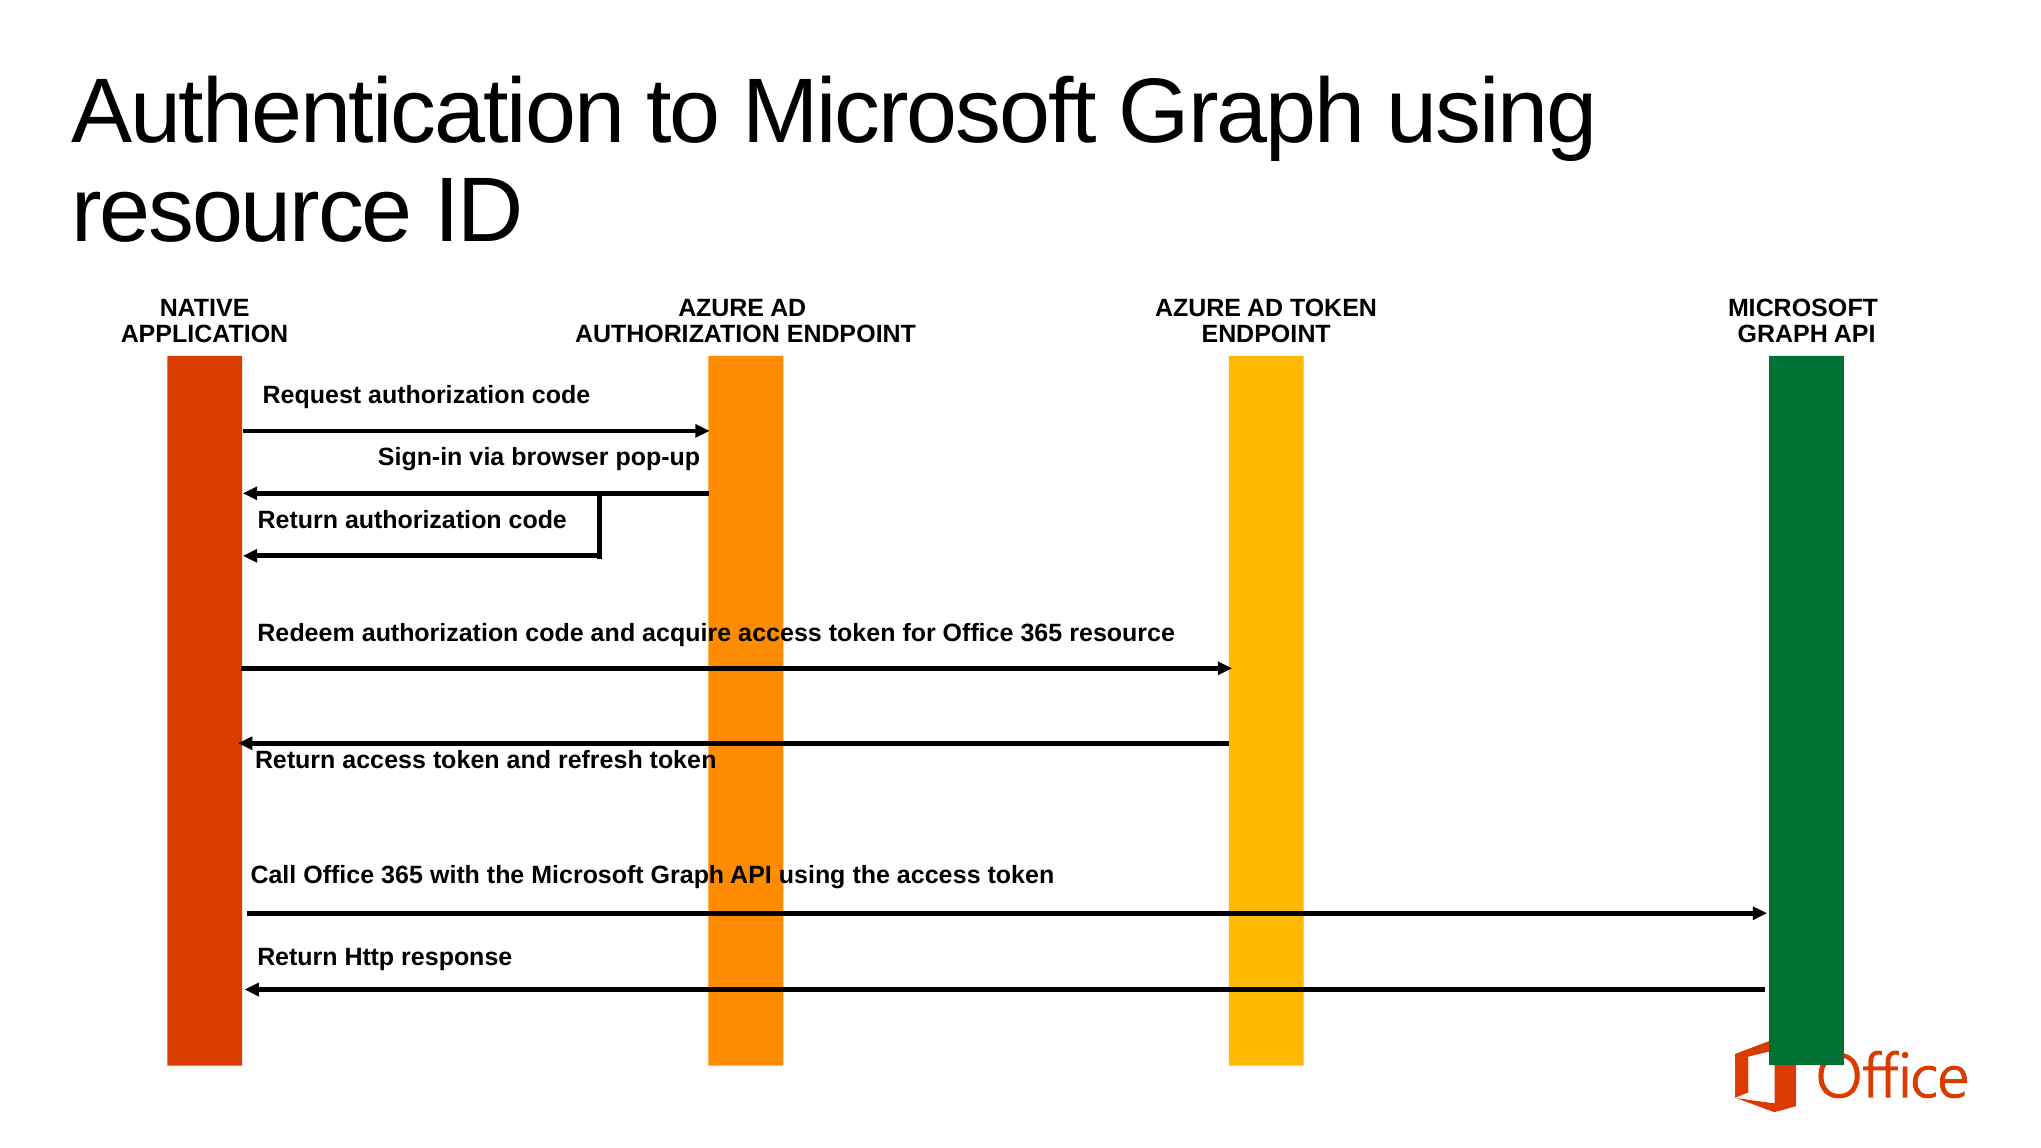

# Authentication to Microsoft Graph using resource ID
NATIVE
APPLICATION
AZURE AD
AUTHORIZATION ENDPOINT
AZURE AD TOKEN
ENDPOINT
MICROSOFT
GRAPH API

Request authorization code
Sign-in via browser pop-up
Return authorization code
Redeem authorization code and acquire access token for Office 365 resource
Return access token and refresh token
Call Office 365 with the Microsoft Graph API using the access token
Return Http response